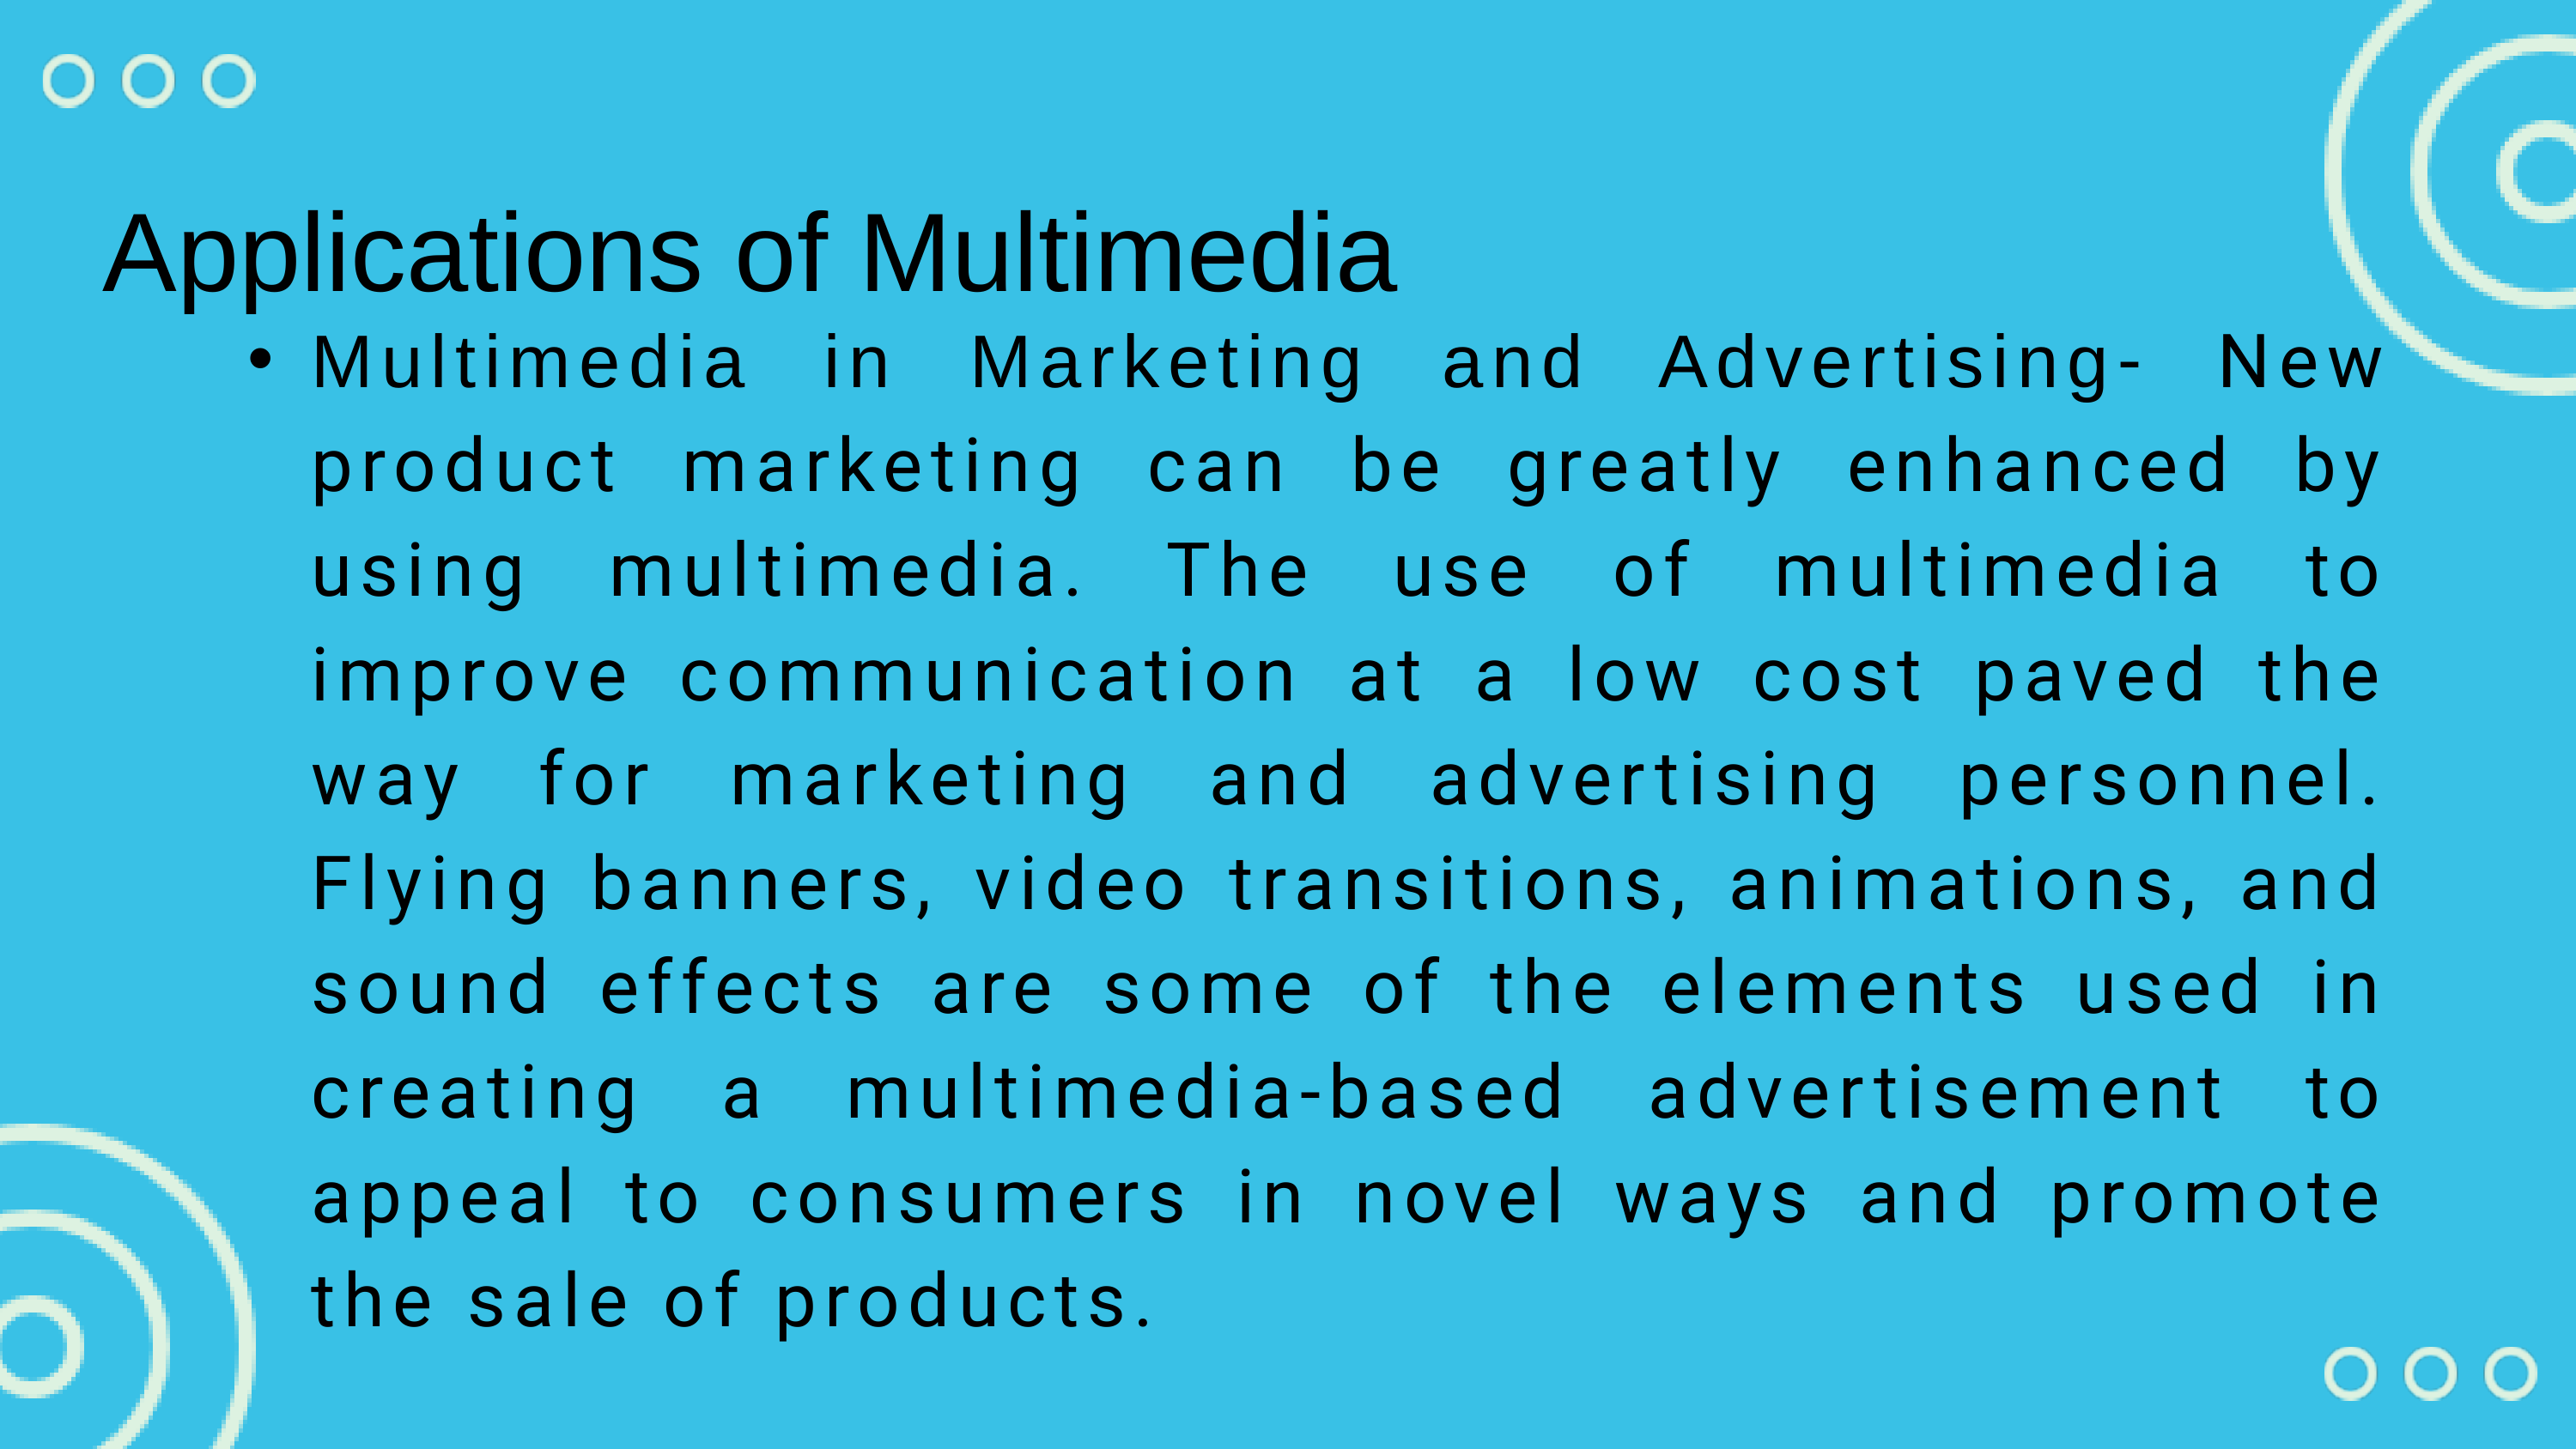

Applications of Multimedia
Multimedia in Marketing and Advertising- New product marketing can be greatly enhanced by using multimedia. The use of multimedia to improve communication at a low cost paved the way for marketing and advertising personnel. Flying banners, video transitions, animations, and sound effects are some of the elements used in creating a multimedia-based advertisement to appeal to consumers in novel ways and promote the sale of products.